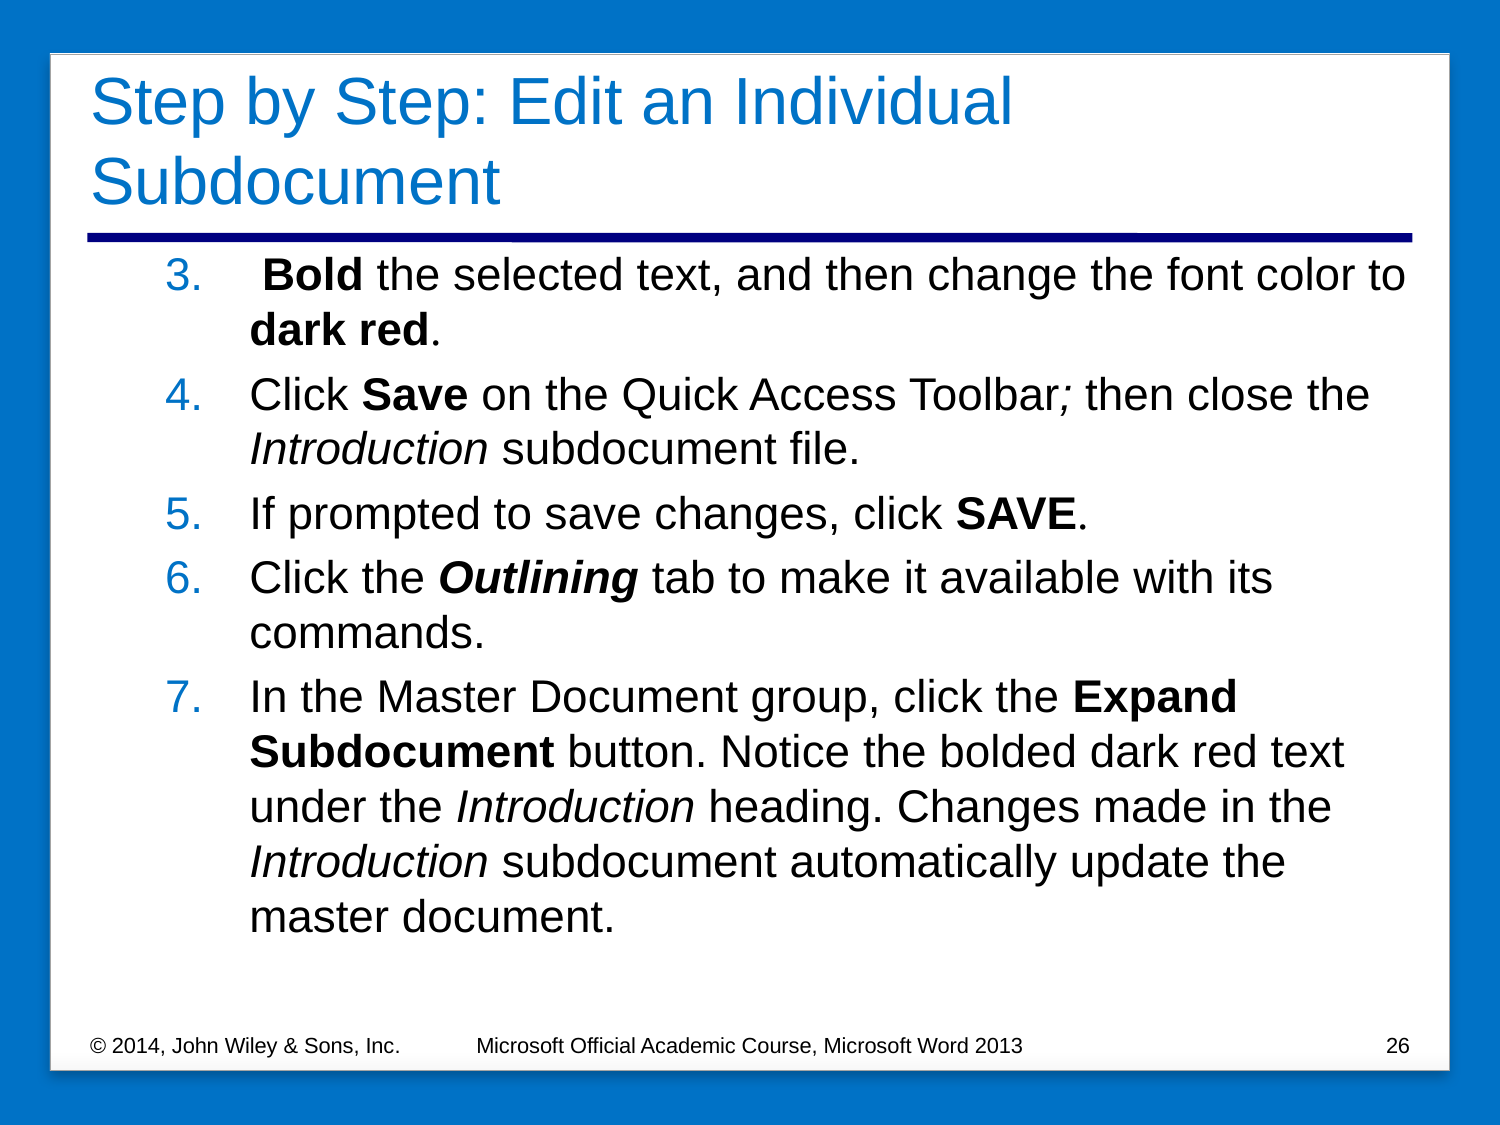

# Step by Step: Edit an Individual Subdocument
 Bold the selected text, and then change the font color to dark red.
Click Save on the Quick Access Toolbar; then close the Introduction subdocument file.
If prompted to save changes, click SAVE.
Click the Outlining tab to make it available with its commands.
In the Master Document group, click the Expand Subdocument button. Notice the bolded dark red text under the Introduction heading. Changes made in the Introduction subdocument automatically update the master document.
© 2014, John Wiley & Sons, Inc.
Microsoft Official Academic Course, Microsoft Word 2013
26